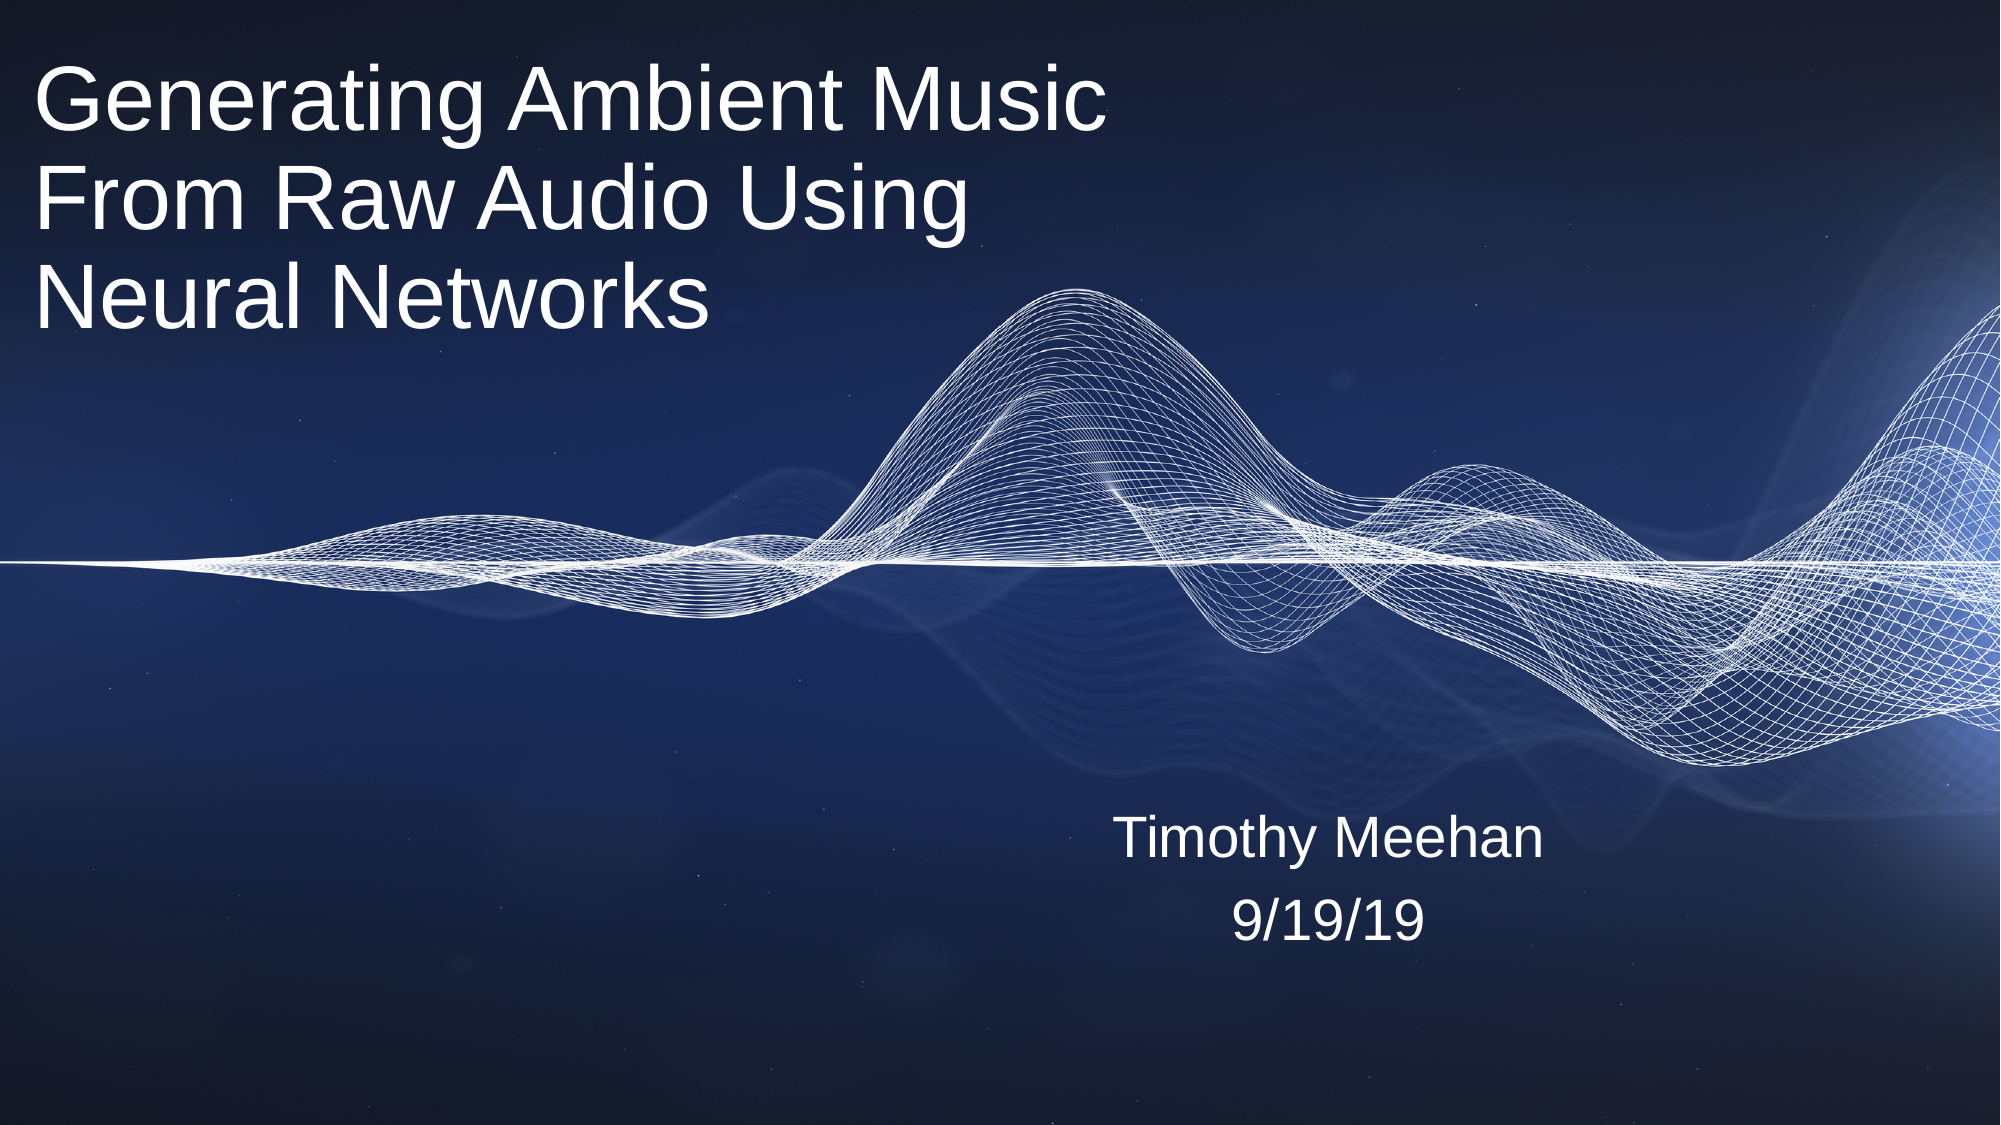

# Generating Ambient Music From Raw Audio Using Neural Networks
Timothy Meehan
9/19/19